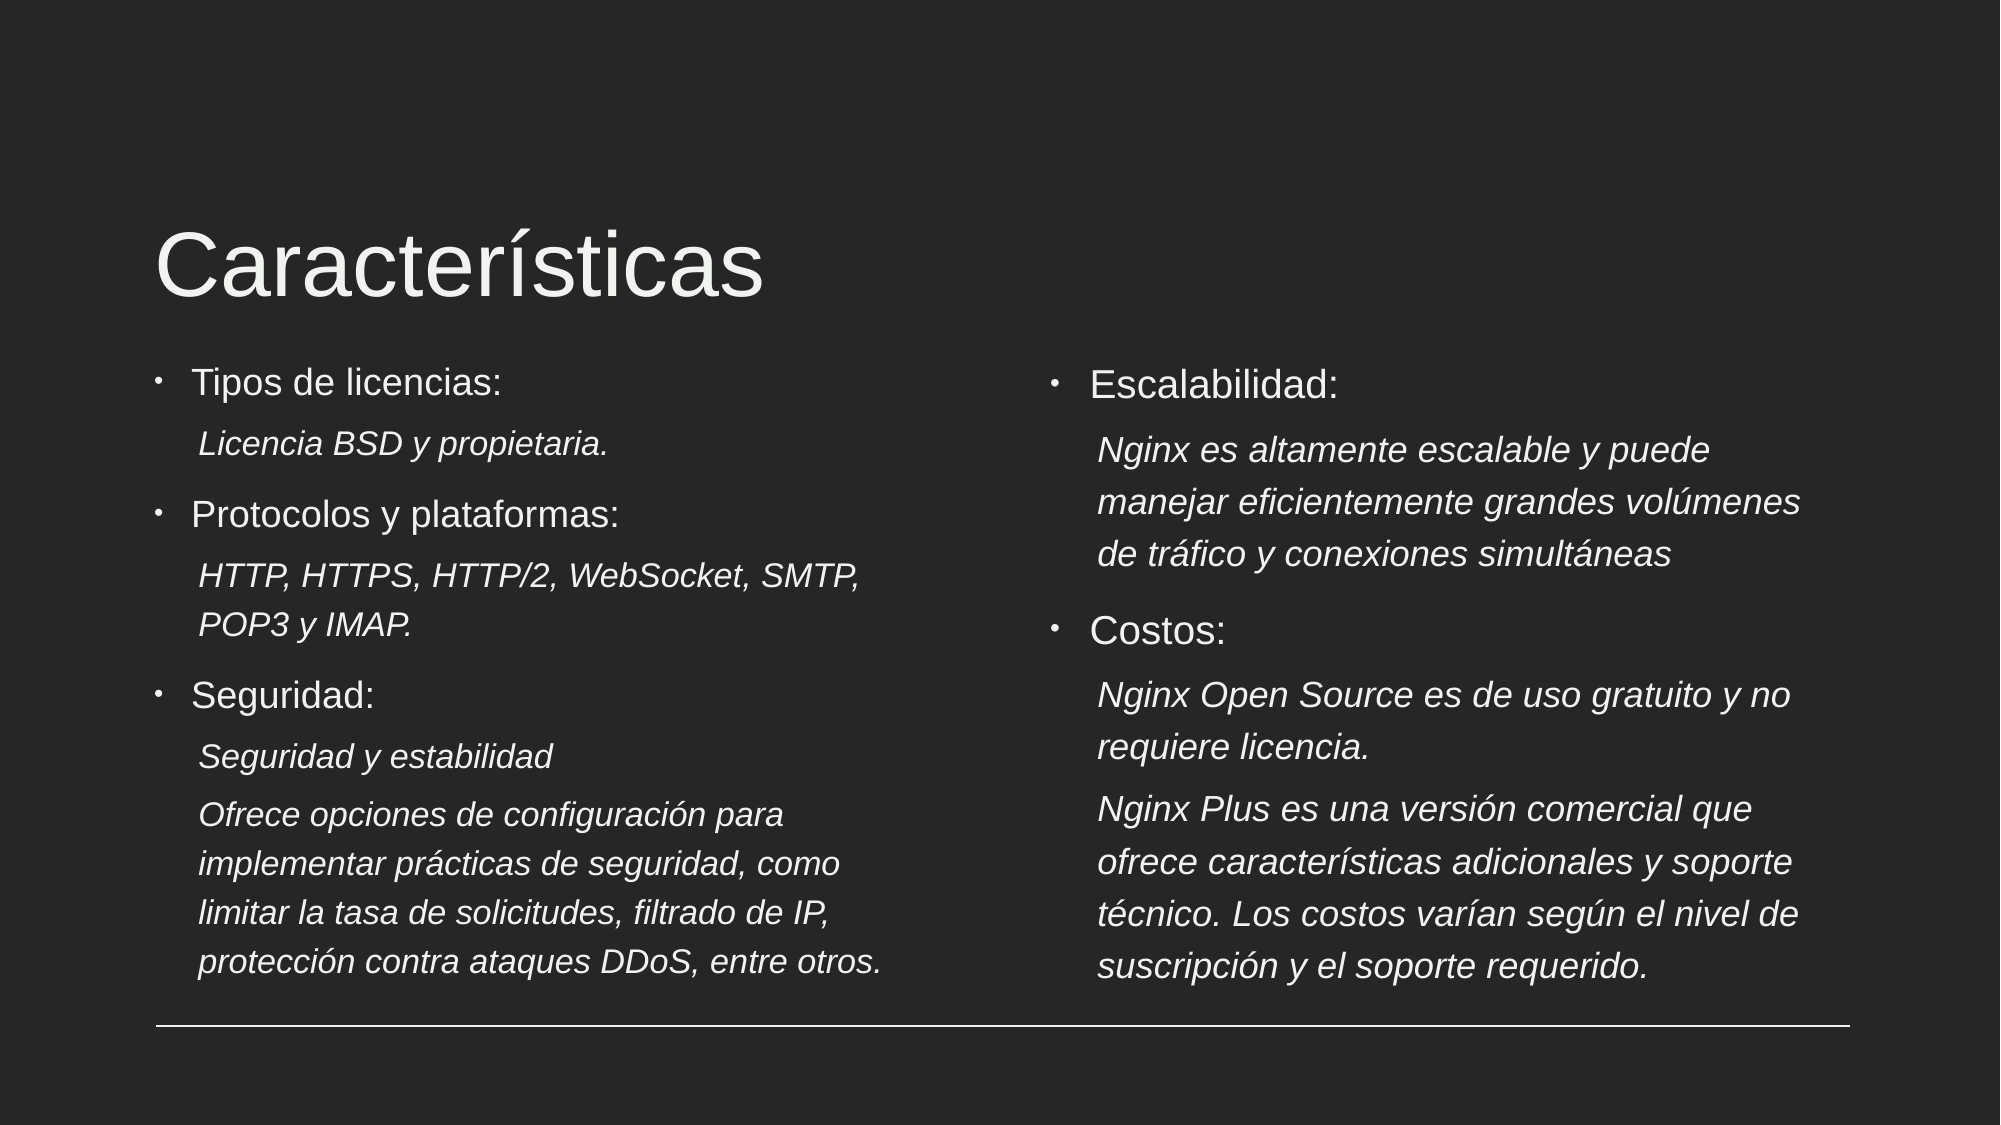

# Características
Tipos de licencias:
Licencia BSD y propietaria.
Protocolos y plataformas:
HTTP, HTTPS, HTTP/2, WebSocket, SMTP, POP3 y IMAP.
Seguridad:
Seguridad y estabilidad
Ofrece opciones de configuración para implementar prácticas de seguridad, como limitar la tasa de solicitudes, filtrado de IP, protección contra ataques DDoS, entre otros.
Escalabilidad:
Nginx es altamente escalable y puede manejar eficientemente grandes volúmenes de tráfico y conexiones simultáneas
Costos:
Nginx Open Source es de uso gratuito y no requiere licencia.
Nginx Plus es una versión comercial que ofrece características adicionales y soporte técnico. Los costos varían según el nivel de suscripción y el soporte requerido.